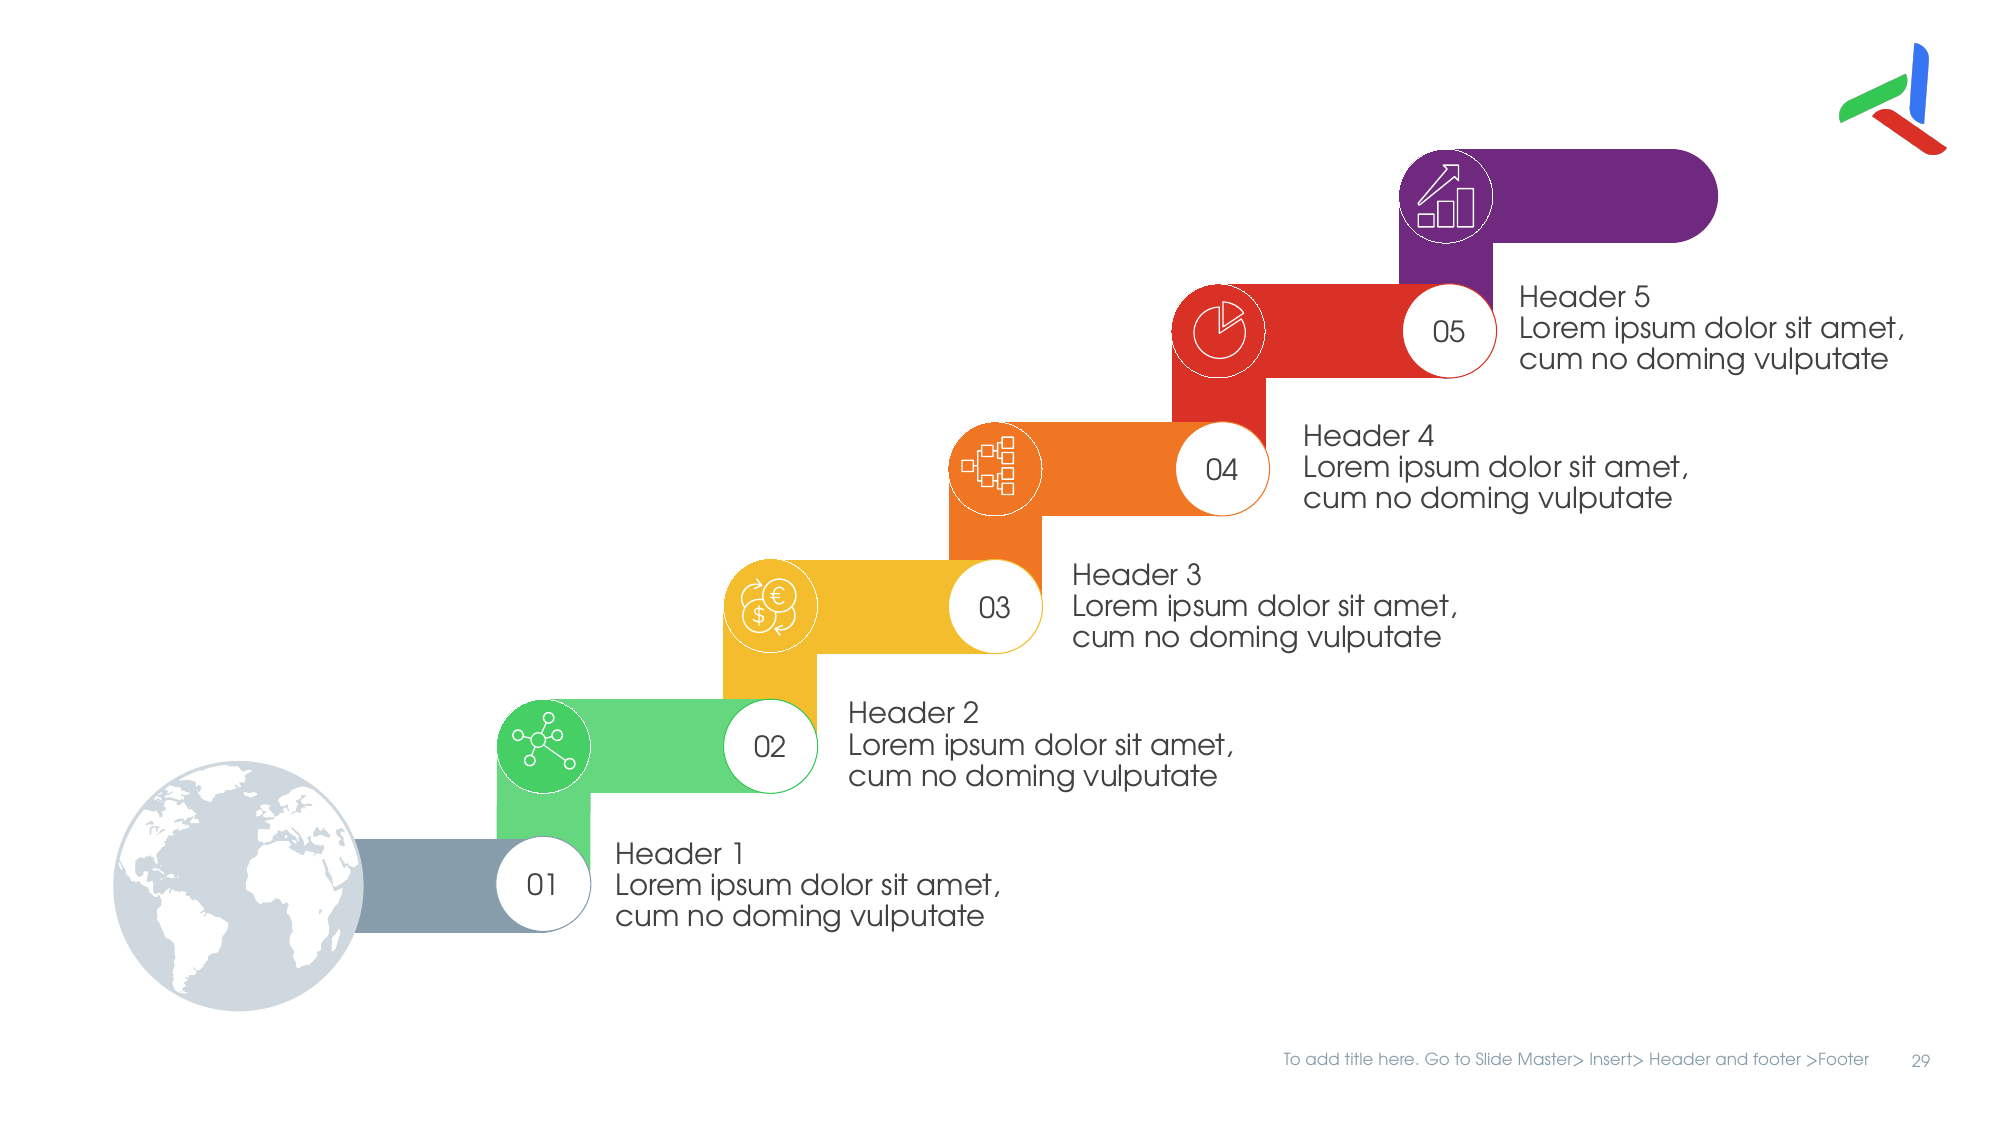

#

Header 5
Lorem ipsum dolor sit amet, cum no doming vulputate
05

04
Header 4
Lorem ipsum dolor sit amet, cum no doming vulputate

03
Header 3
Lorem ipsum dolor sit amet, cum no doming vulputate

Header 2
Lorem ipsum dolor sit amet, cum no doming vulputate
02

01
Header 1
Lorem ipsum dolor sit amet, cum no doming vulputate
To add title here. Go to Slide Master> Insert> Header and footer >Footer